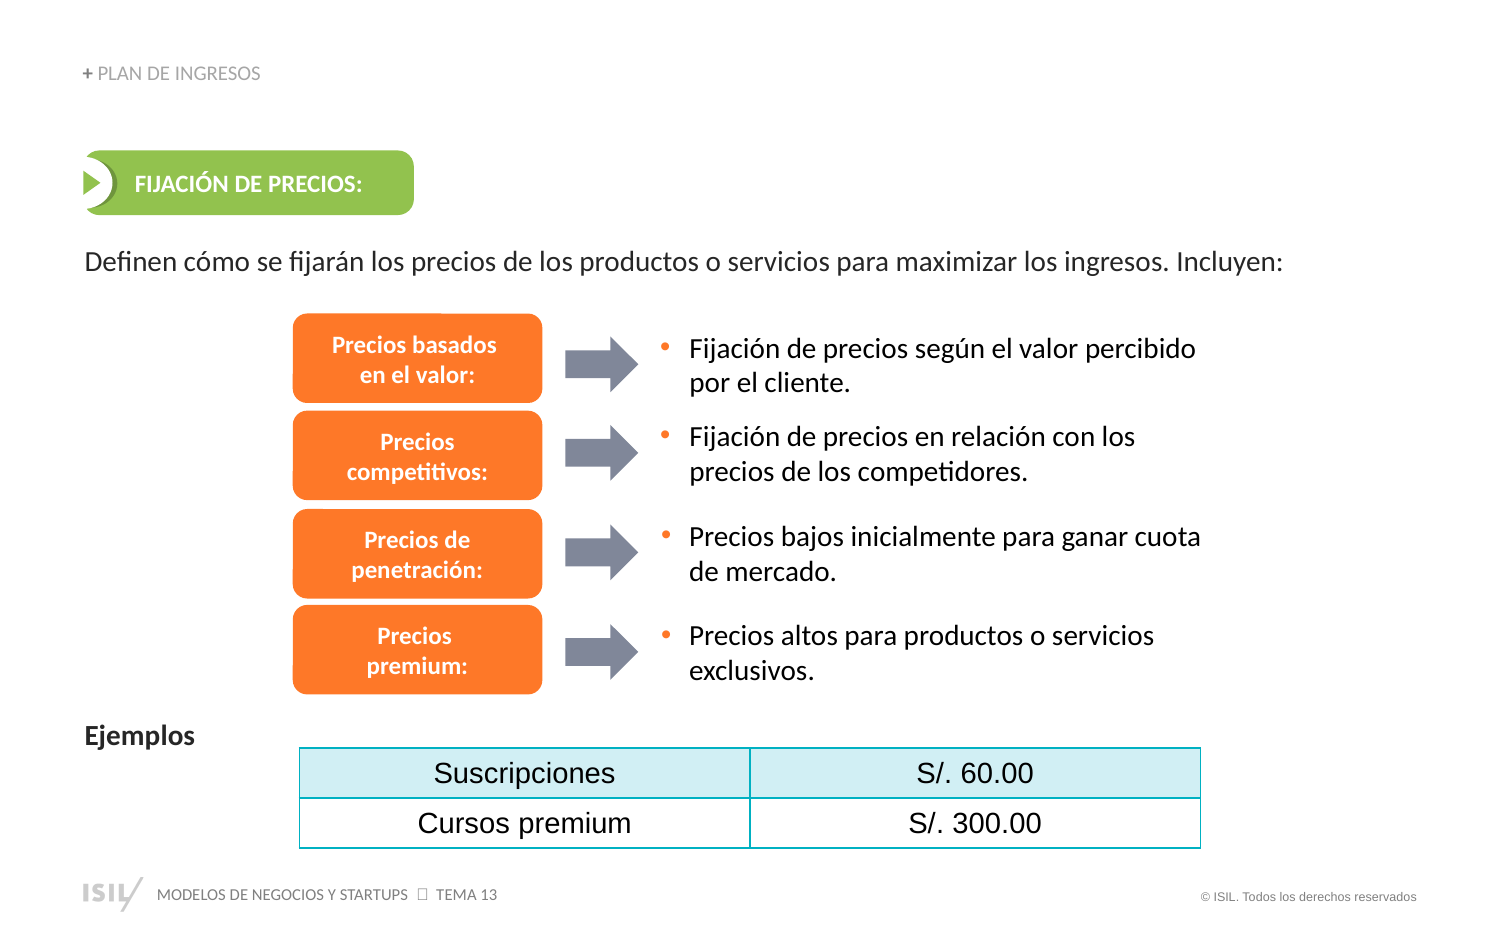

+ PLAN DE INGRESOS
FIJACIÓN DE PRECIOS:

Definen cómo se fijarán los precios de los productos o servicios para maximizar los ingresos. Incluyen:

Ejemplos
Precios basados
en el valor:
Fijación de precios según el valor percibido por el cliente.

Precios competitivos:
Fijación de precios en relación con los precios de los competidores.

Precios de penetración:
Precios bajos inicialmente para ganar cuota de mercado.

Precios
premium:
Precios altos para productos o servicios exclusivos.

| Suscripciones | S/. 60.00 |
| --- | --- |
| Cursos premium | S/. 300.00 |